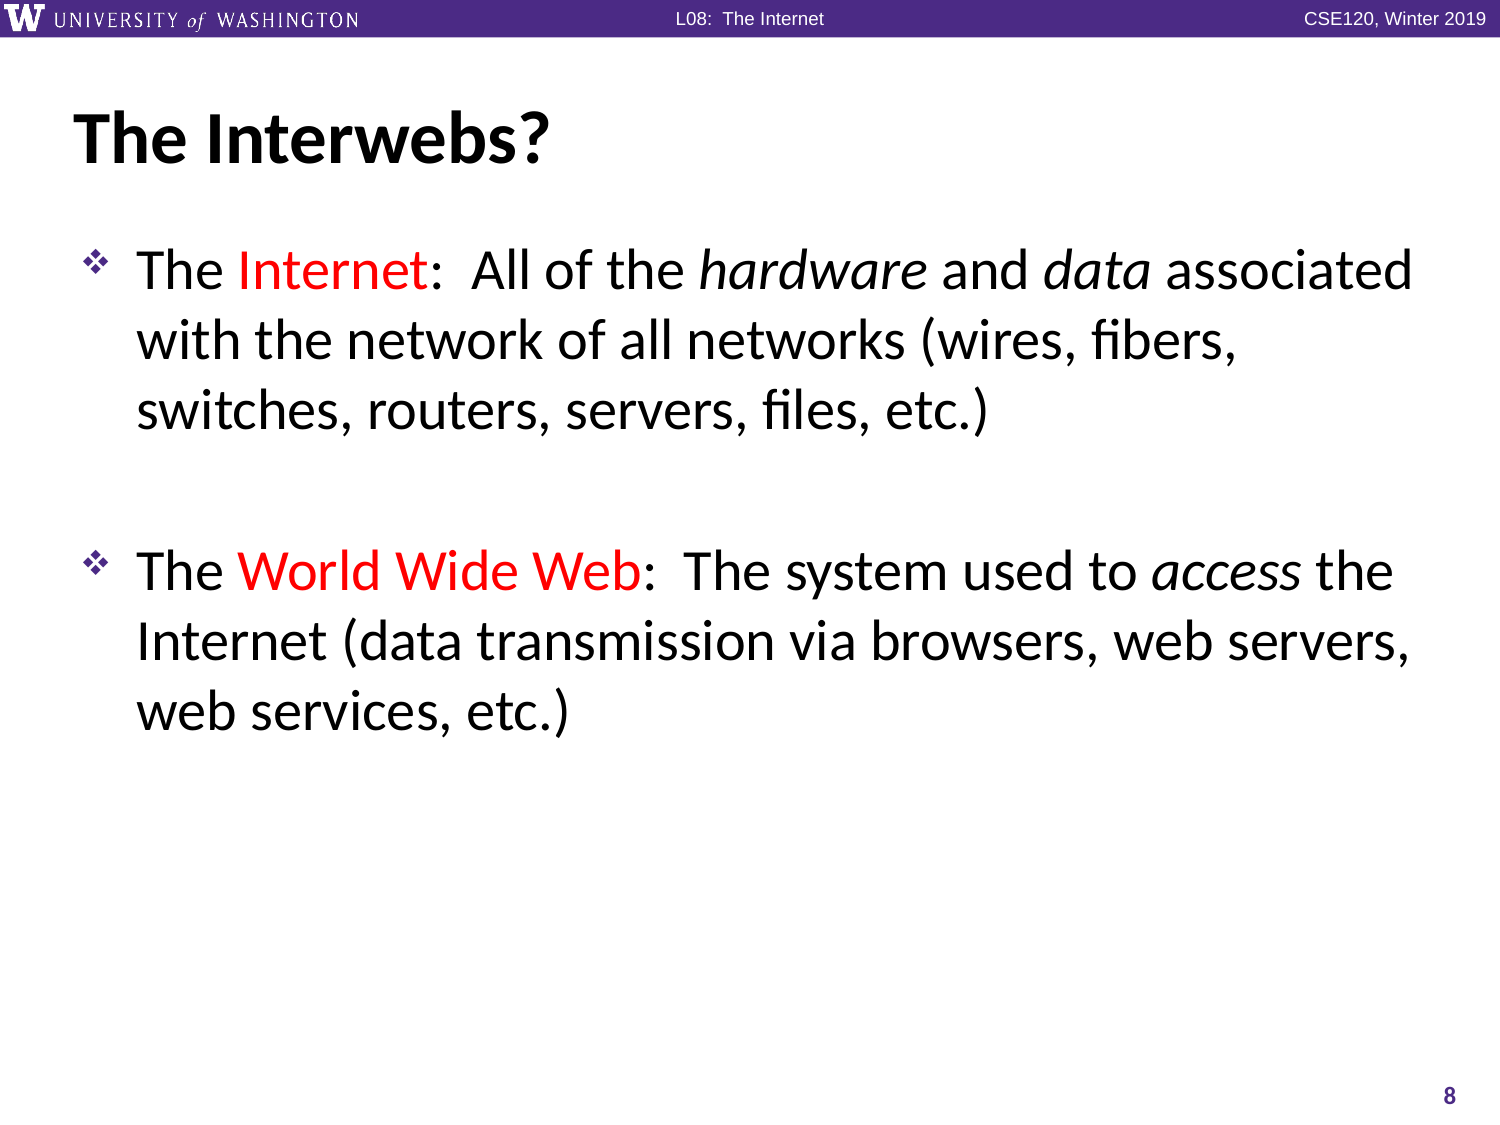

# The Interwebs?
The Internet:  All of the hardware and data associated with the network of all networks (wires, fibers, switches, routers, servers, files, etc.)

The World Wide Web:  The system used to access the Internet (data transmission via browsers, web servers, web services, etc.)

8